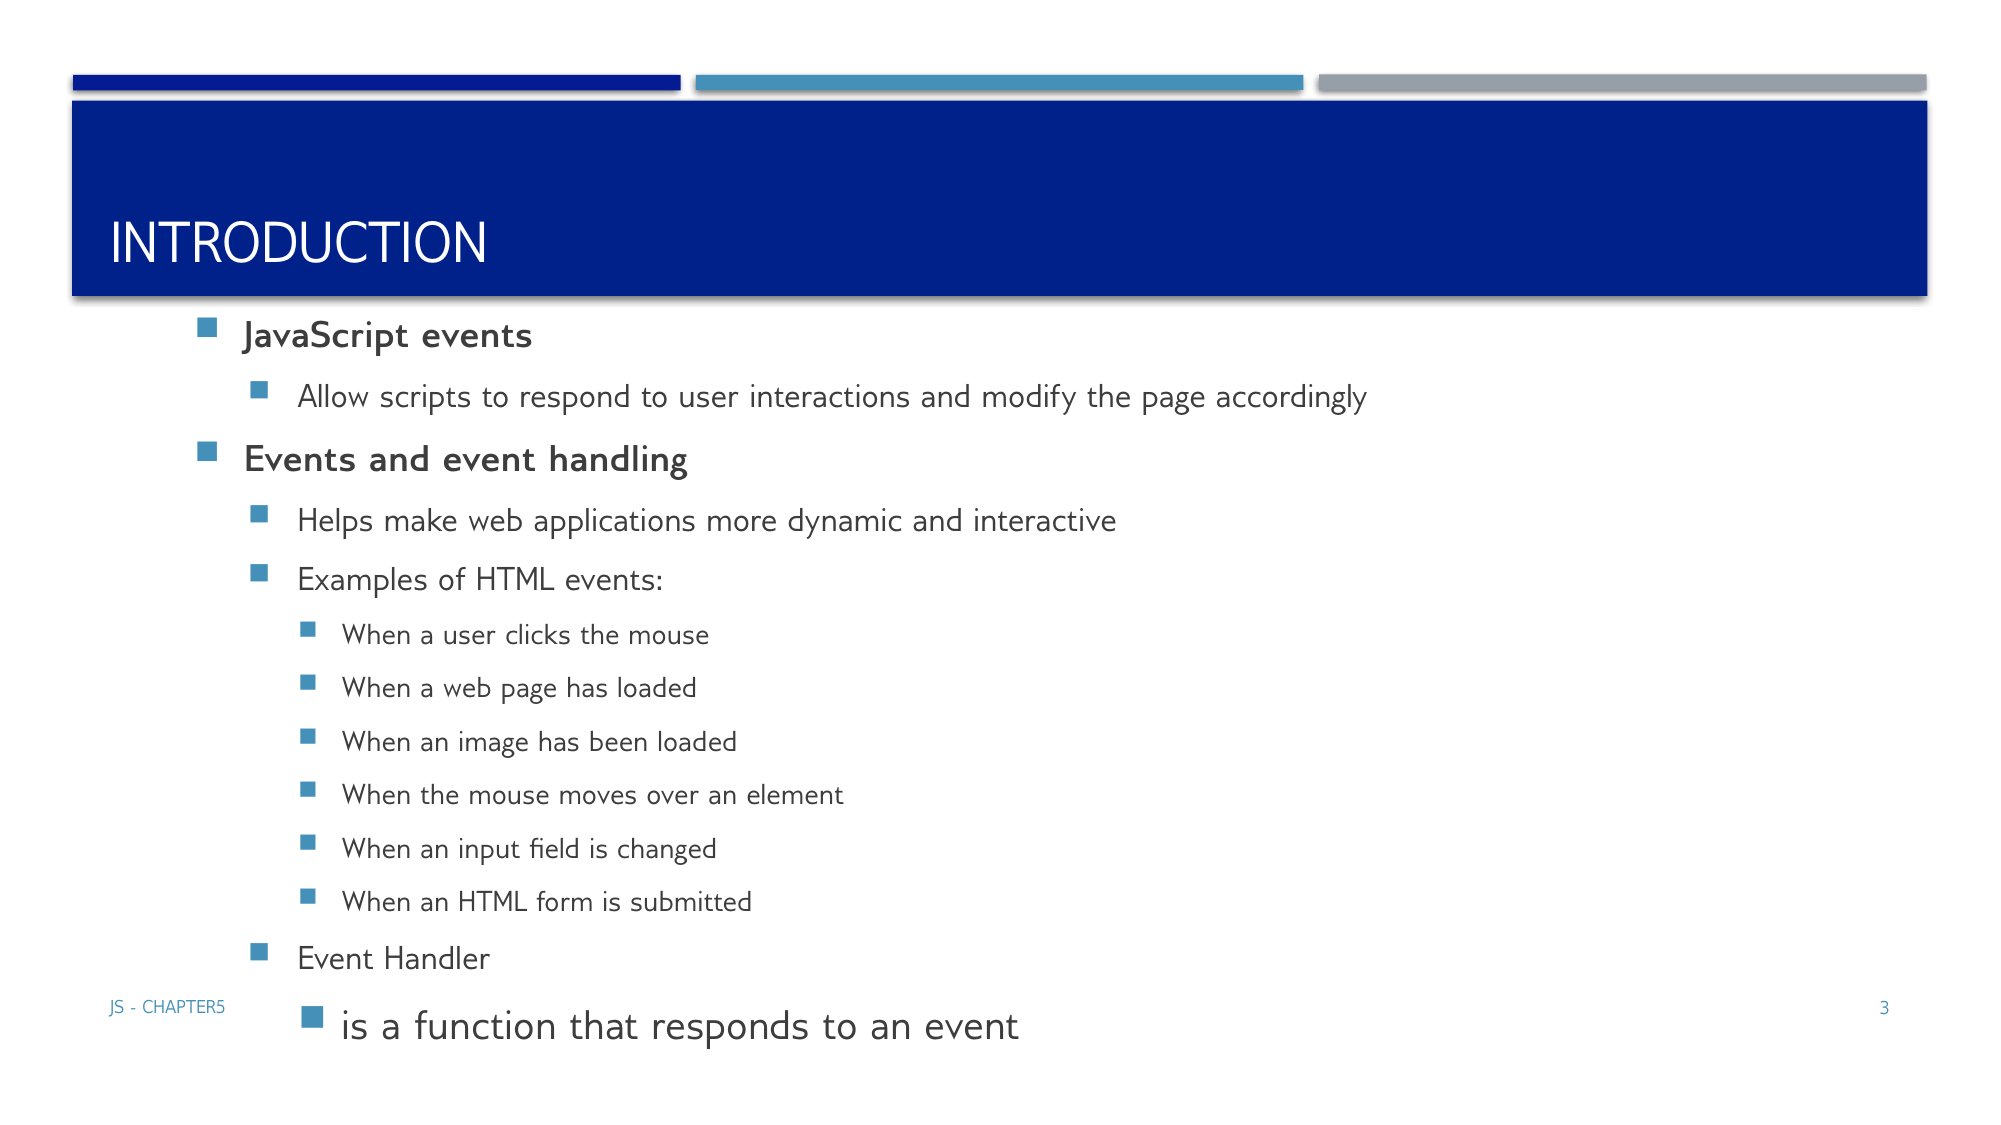

# Introduction
JavaScript events
Allow scripts to respond to user interactions and modify the page accordingly
Events and event handling
Helps make web applications more dynamic and interactive
Examples of HTML events:
When a user clicks the mouse
When a web page has loaded
When an image has been loaded
When the mouse moves over an element
When an input field is changed
When an HTML form is submitted
Event Handler
is a function that responds to an event
JS - Chapter5
3